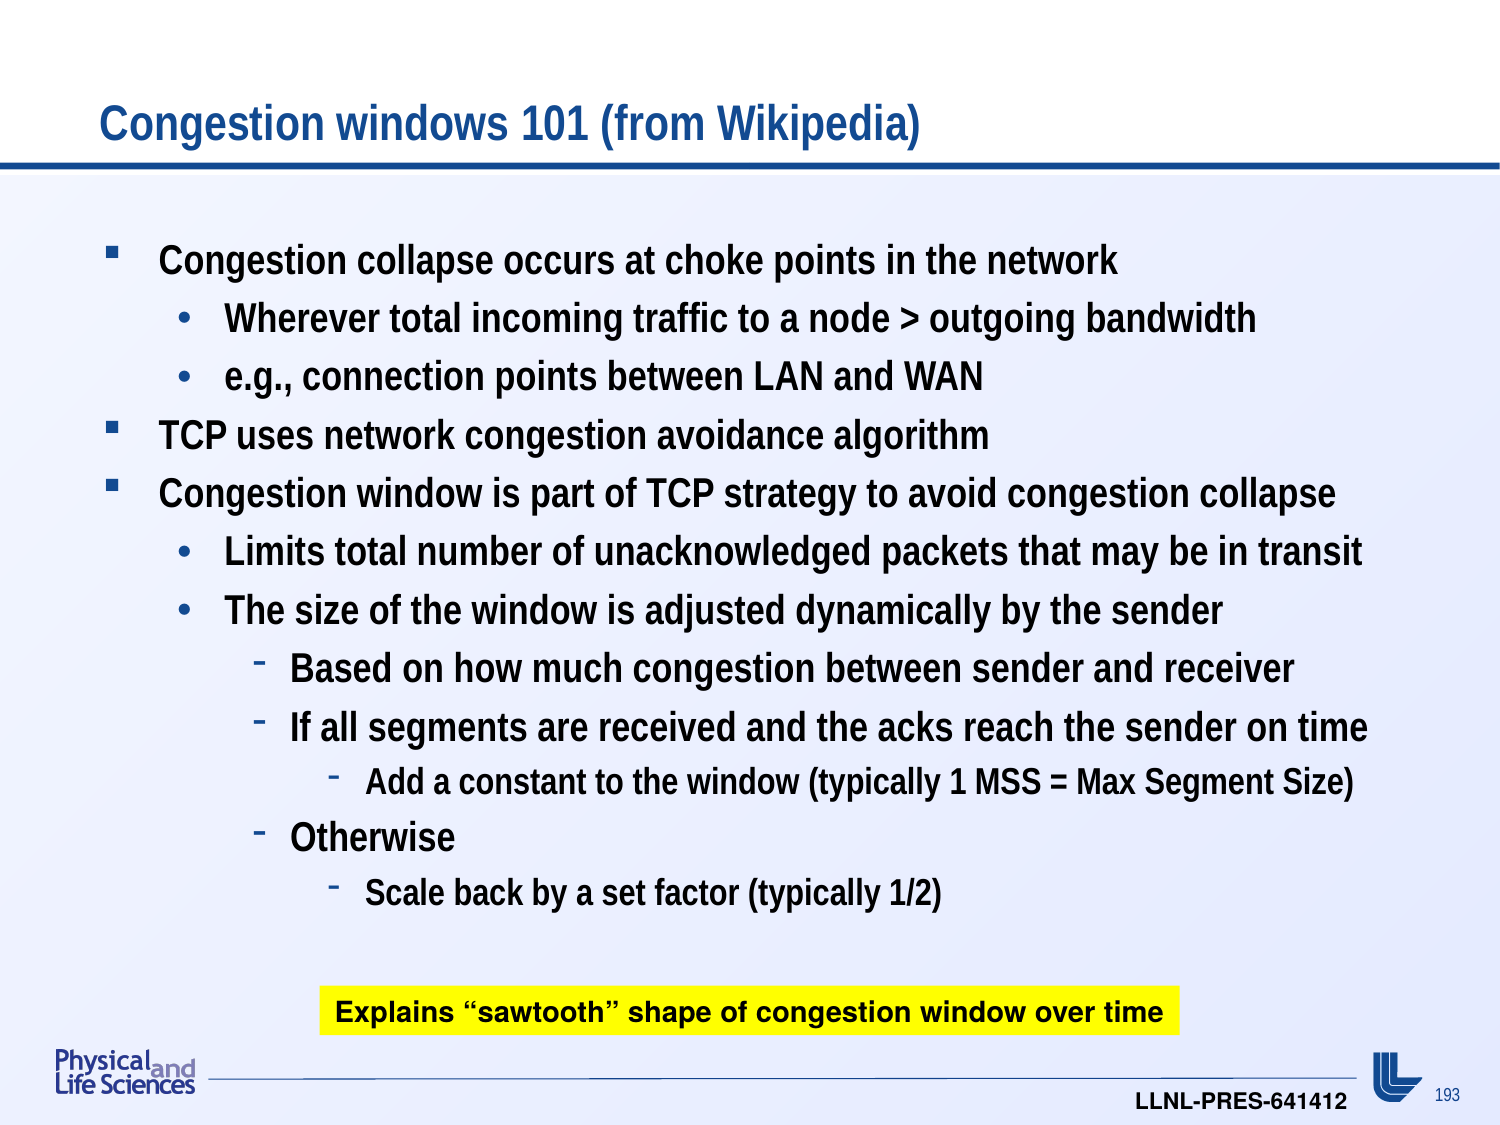

# Congestion windows 101 (from Wikipedia)
Congestion collapse occurs at choke points in the network
Wherever total incoming traffic to a node > outgoing bandwidth
e.g., connection points between LAN and WAN
TCP uses network congestion avoidance algorithm
Congestion window is part of TCP strategy to avoid congestion collapse
Limits total number of unacknowledged packets that may be in transit
The size of the window is adjusted dynamically by the sender
Based on how much congestion between sender and receiver
If all segments are received and the acks reach the sender on time
Add a constant to the window (typically 1 MSS = Max Segment Size)
Otherwise
Scale back by a set factor (typically 1/2)
Explains “sawtooth” shape of congestion window over time